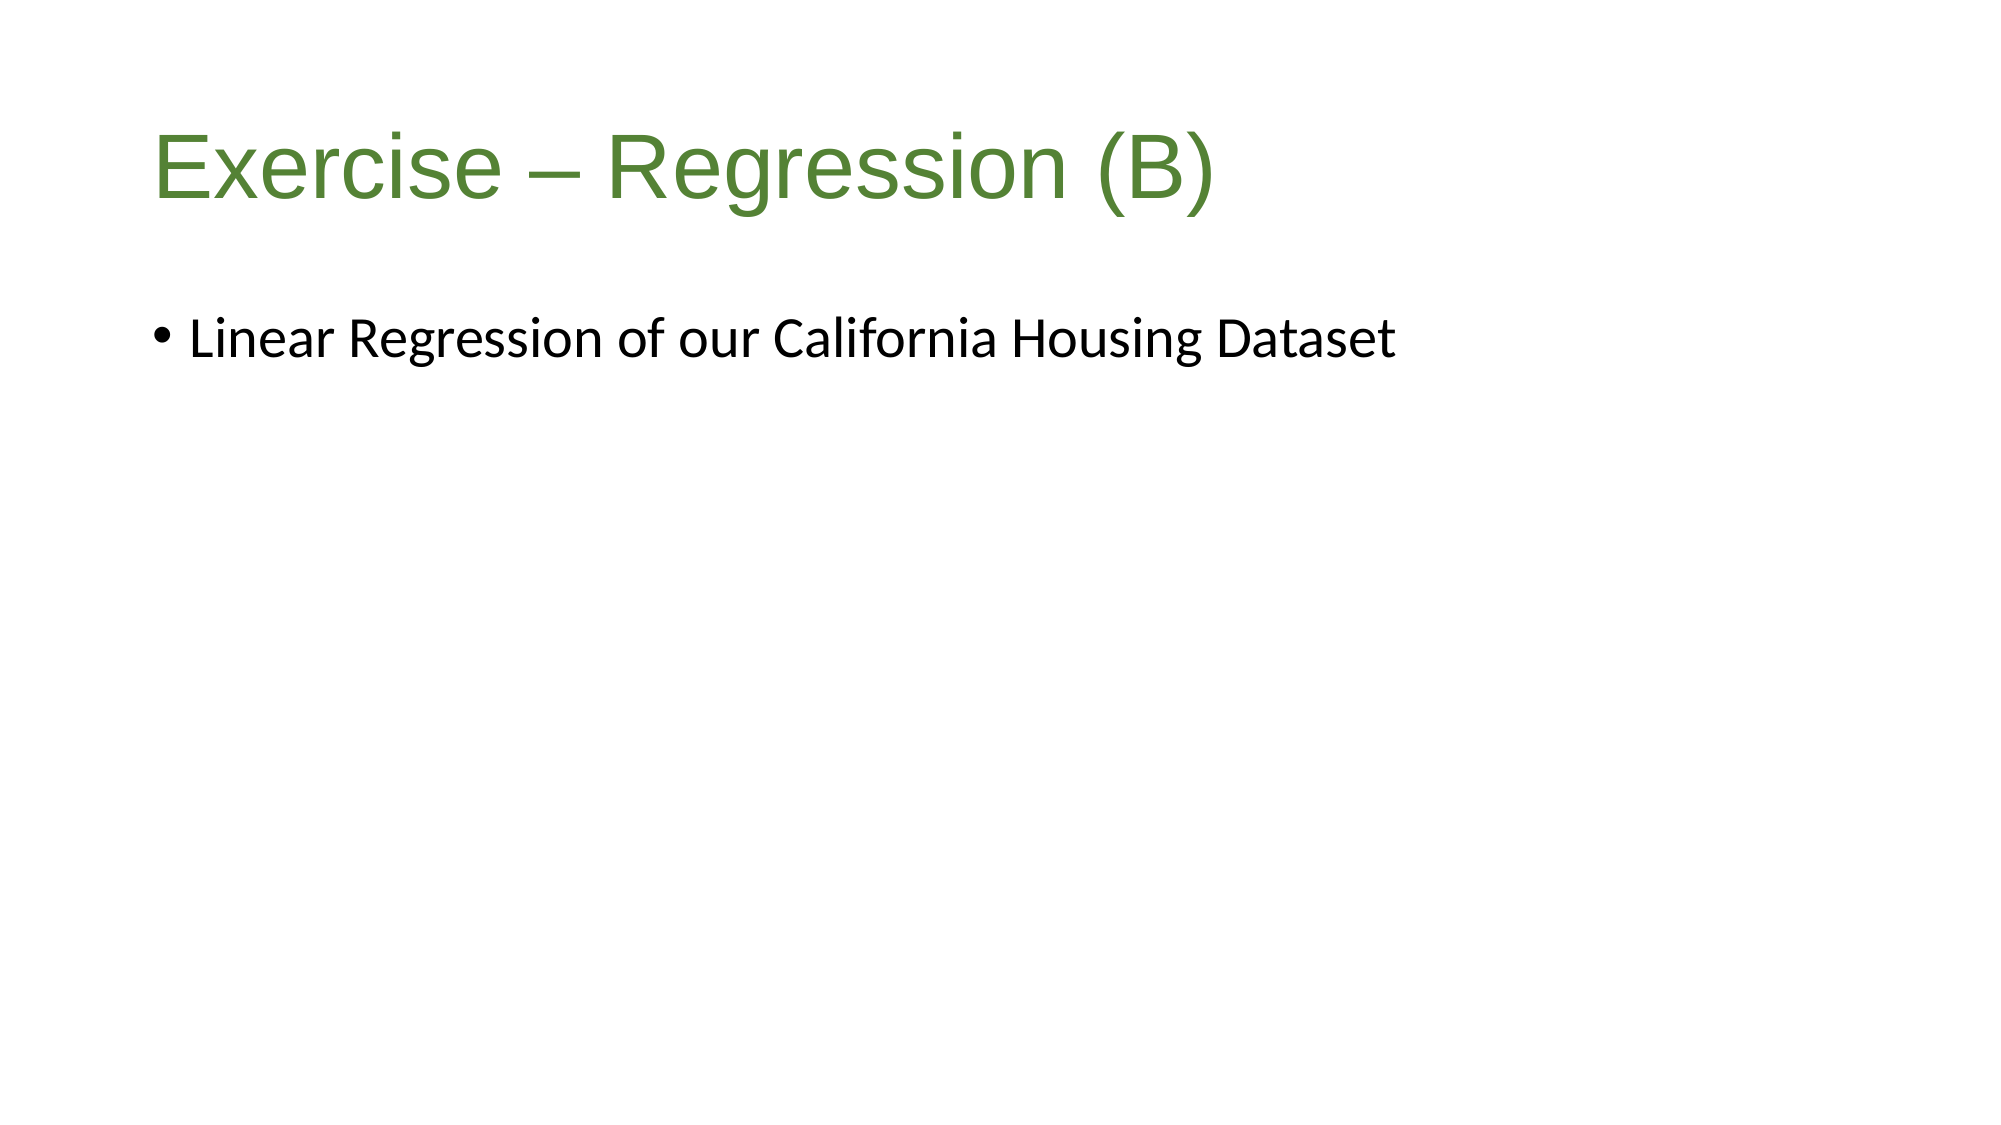

# Exercise – Regression (B)
Linear Regression of our California Housing Dataset